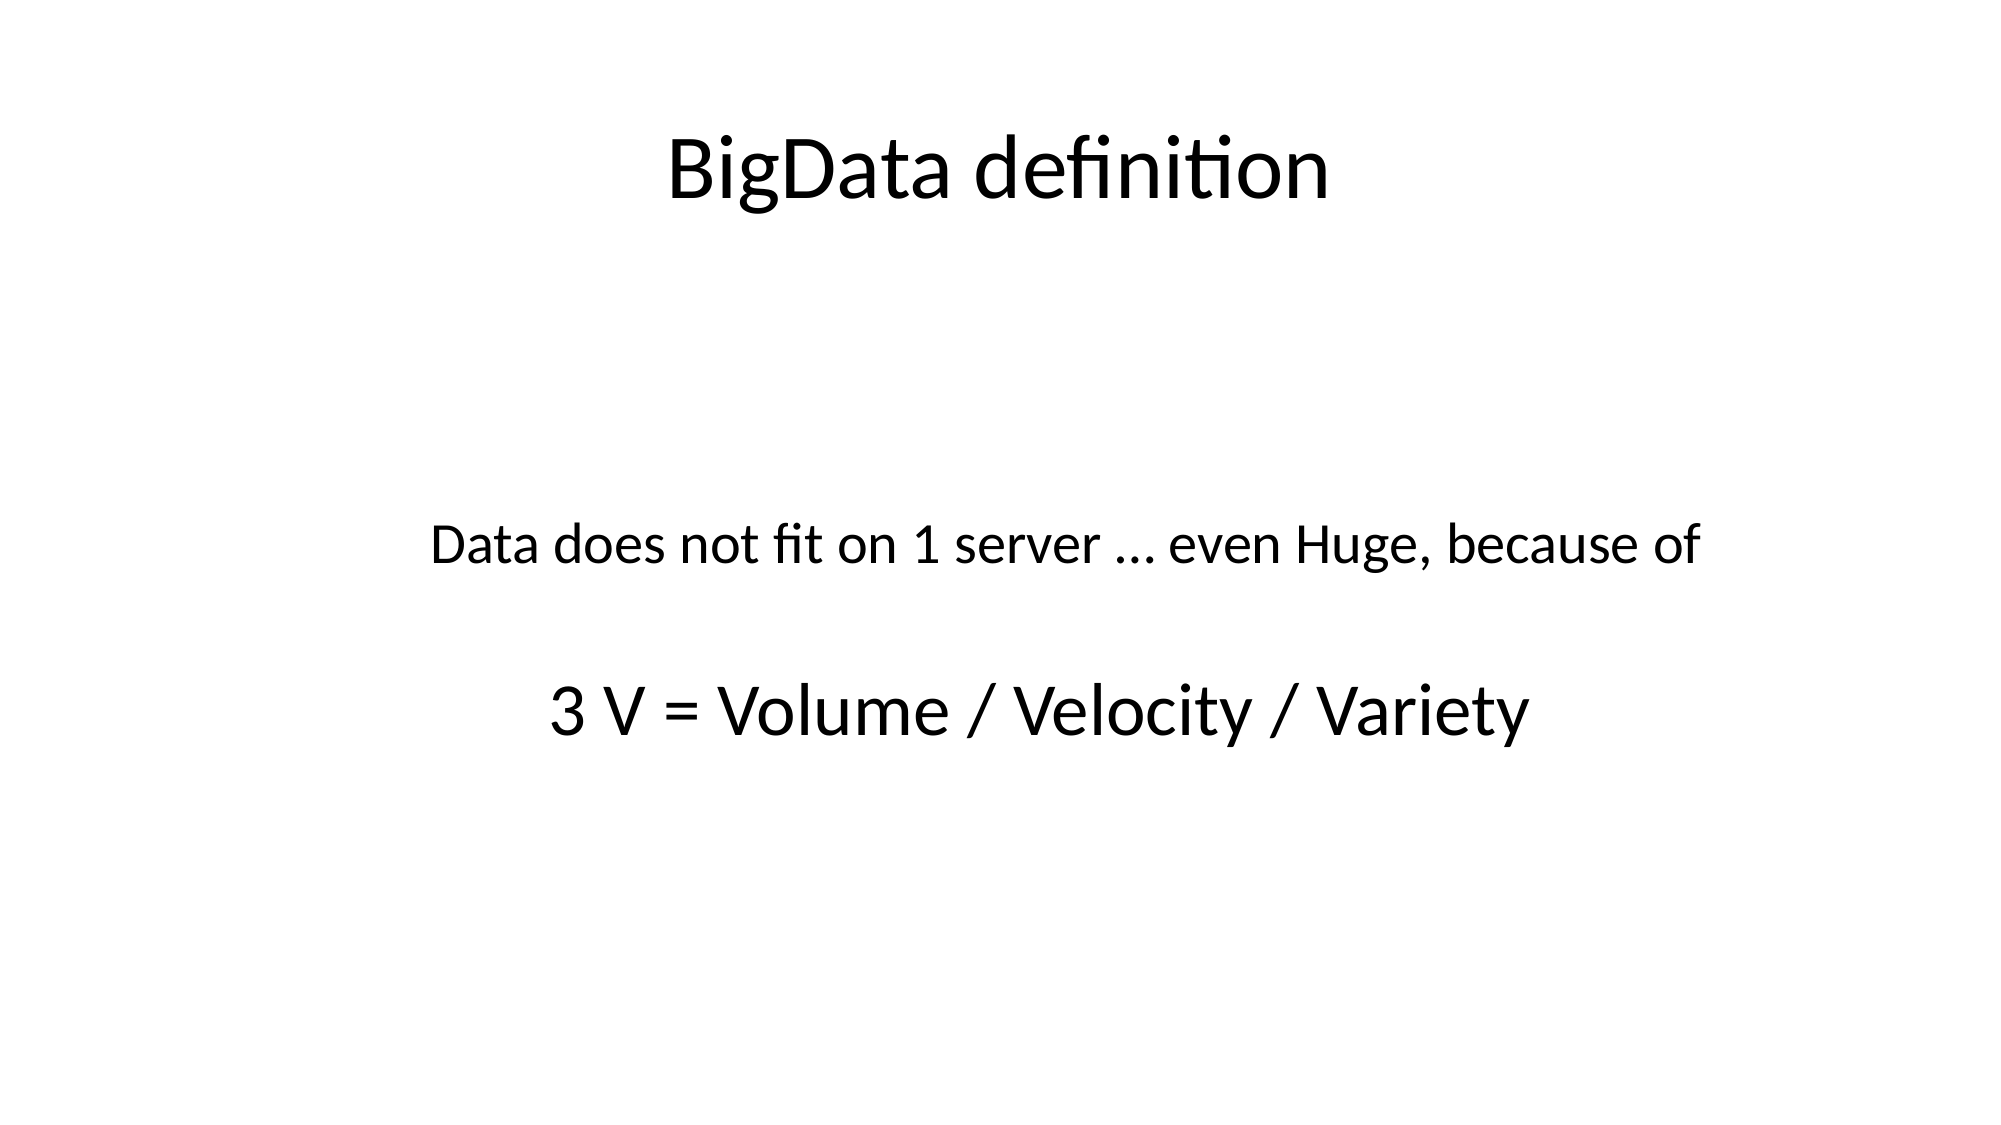

# BigData definition
Data does not fit on 1 server … even Huge, because of
3 V = Volume / Velocity / Variety